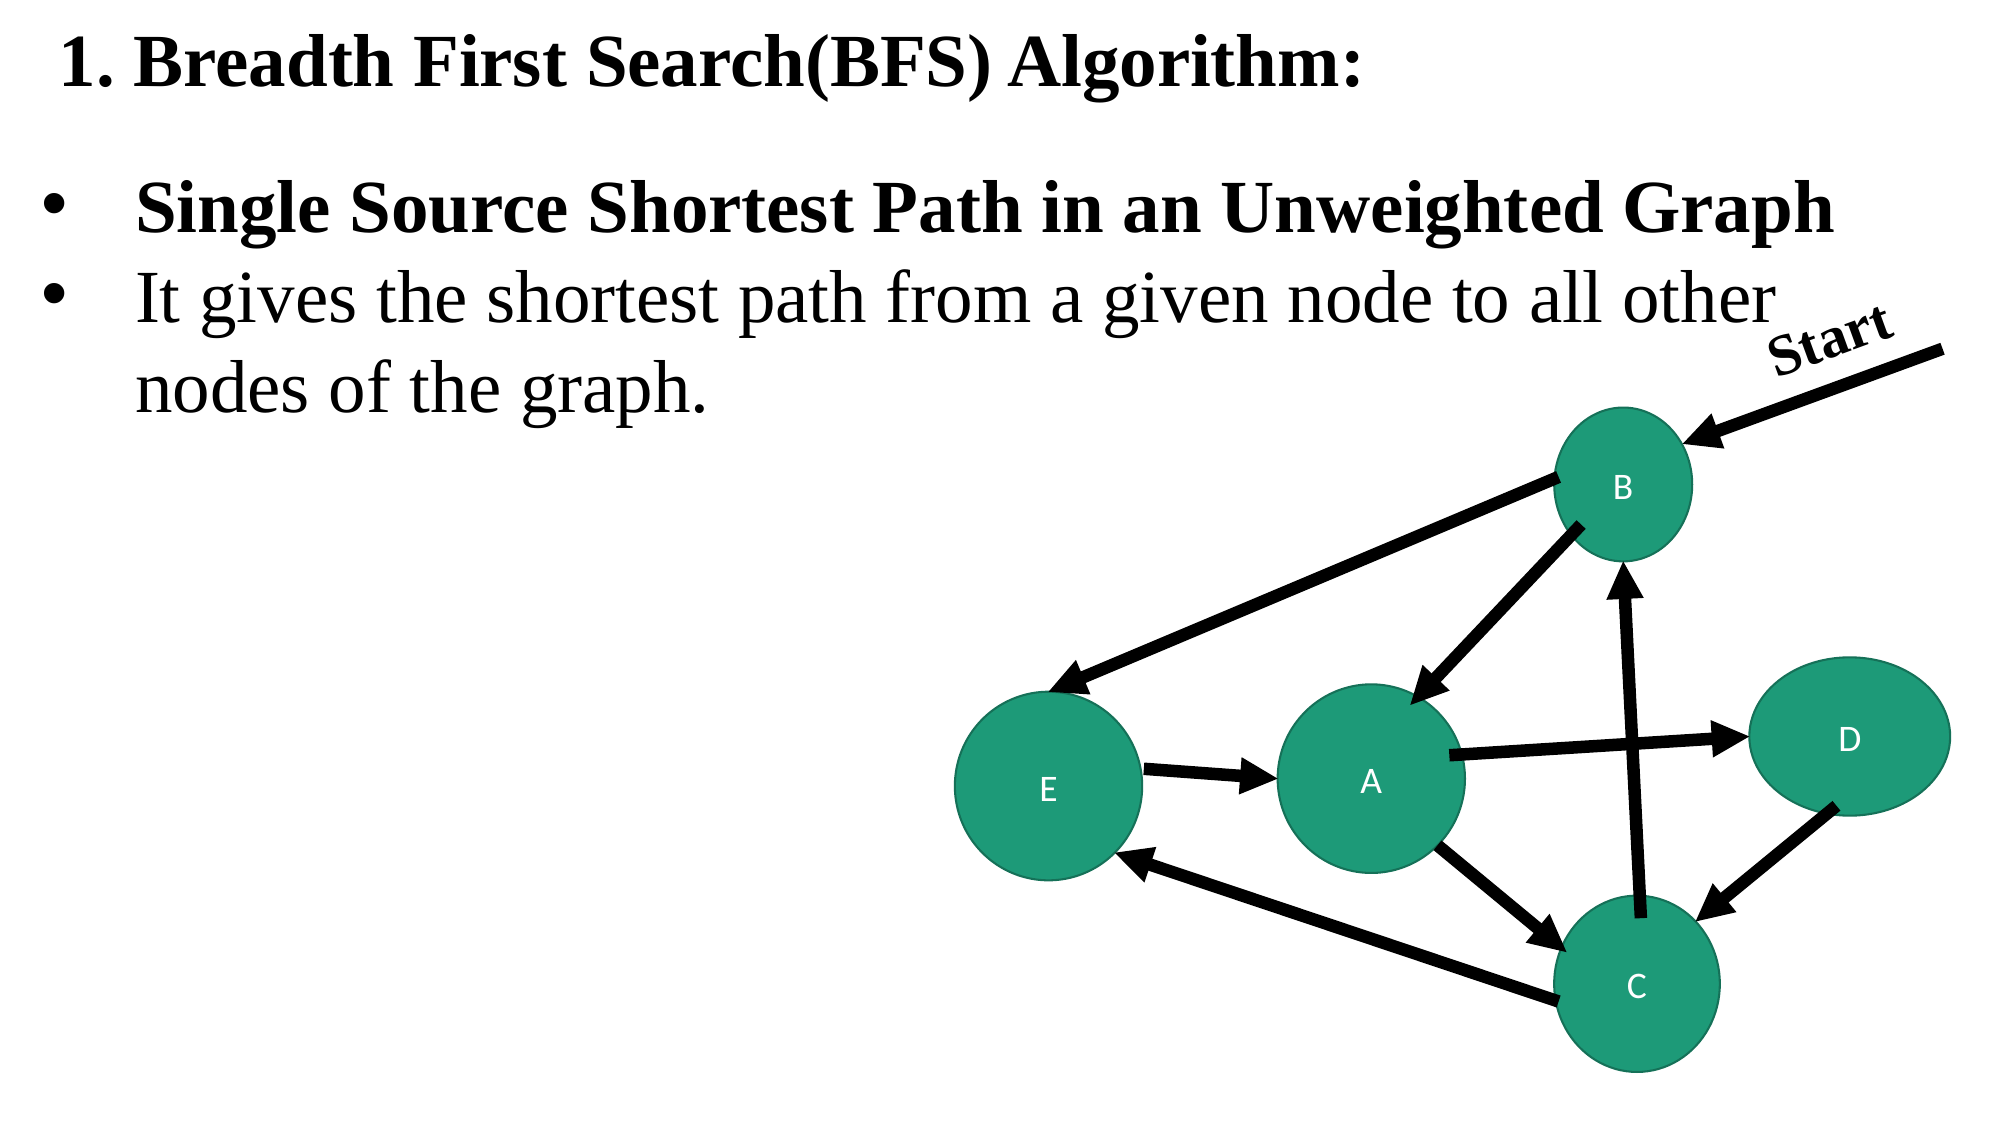

1. Breadth First Search(BFS) Algorithm:
Single Source Shortest Path in an Unweighted Graph
It gives the shortest path from a given node to all other nodes of the graph.
Start
B
D
A
C
E